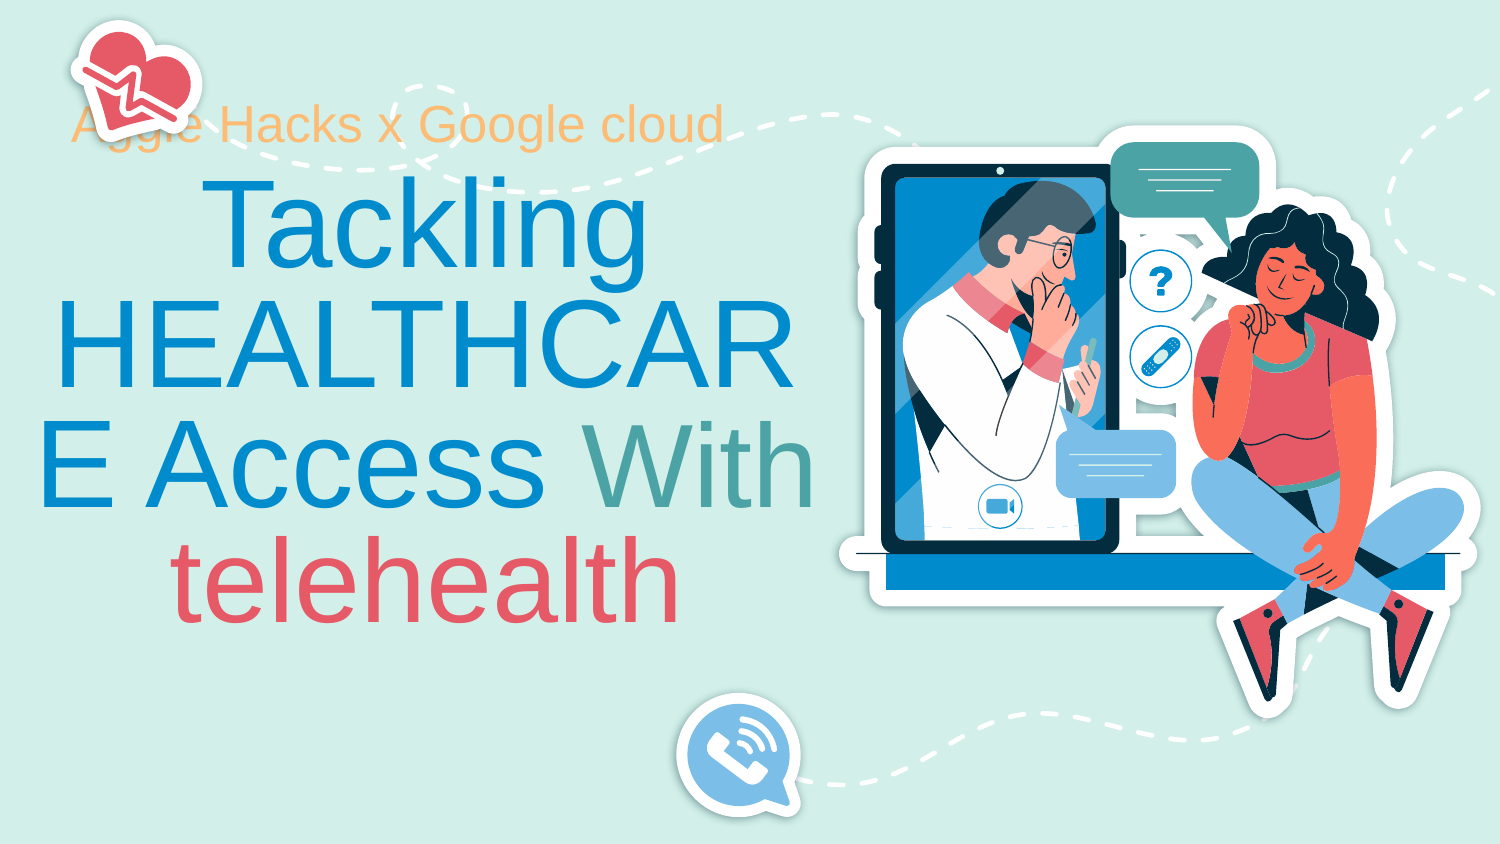

# Aggie Hacks x Google cloud
Tackling HEALTHCARE Access With telehealth